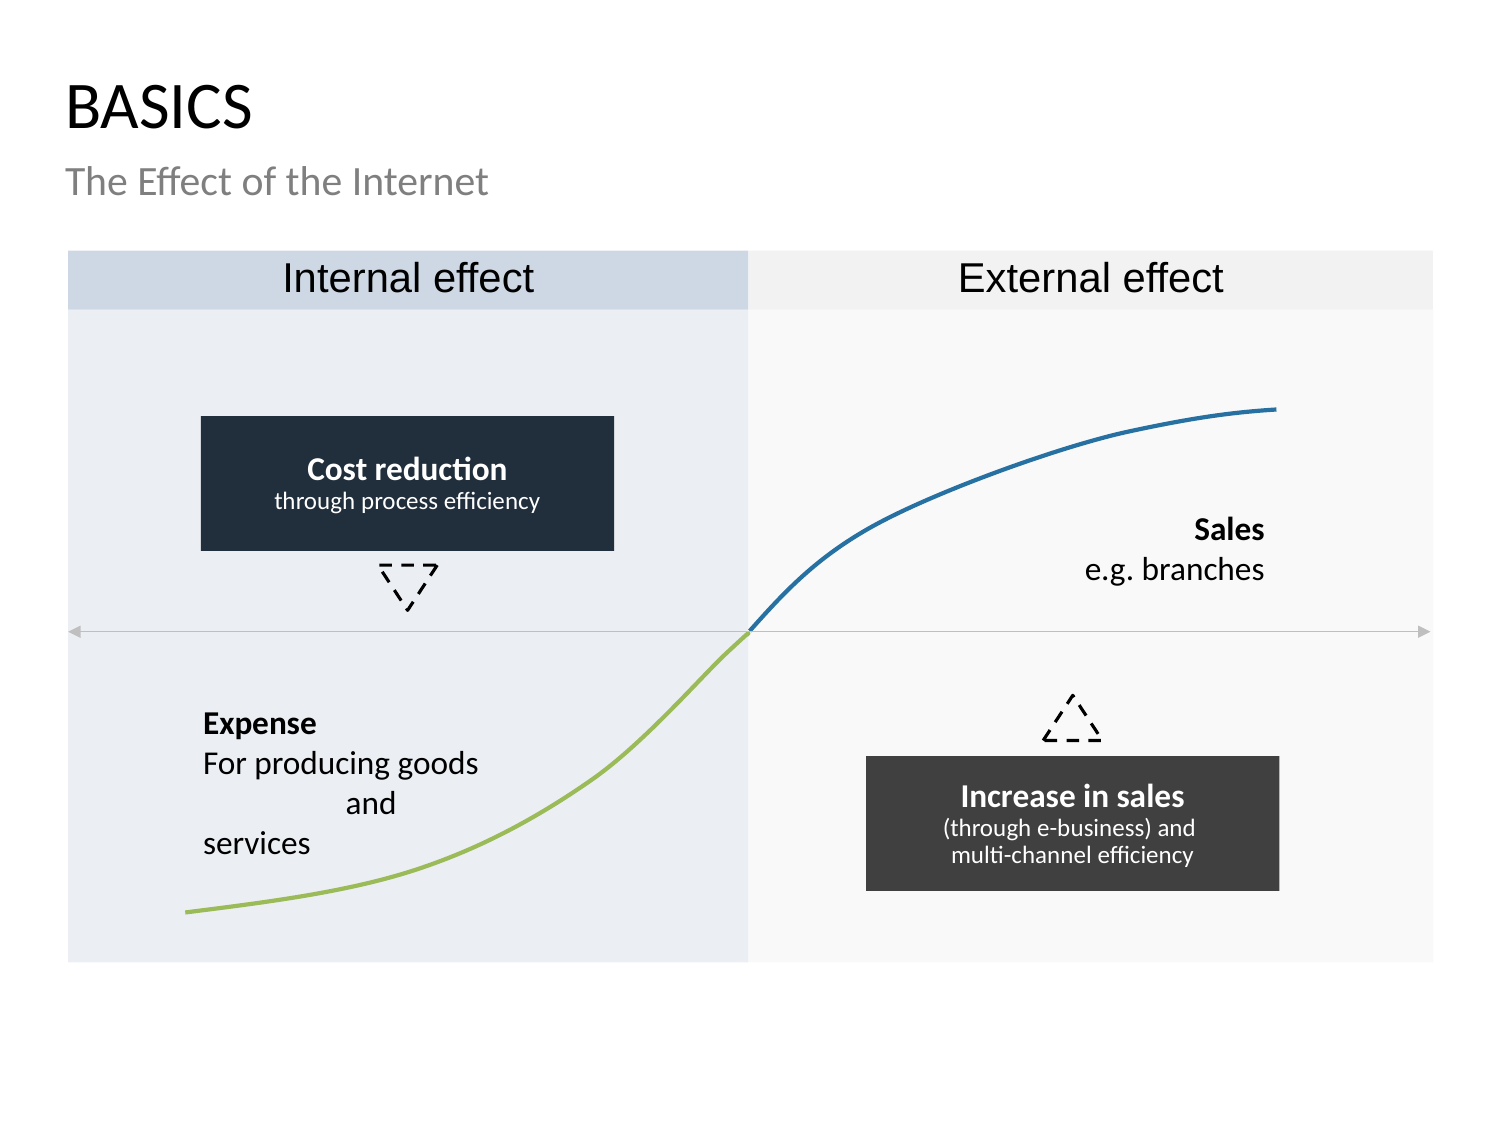

# BASICS
The Effect of the Internet
External effect
Internal effect

Cost reduction
through process efficiency
Sales
e.g. branches

Expense
For producing goods                      and services

Increase in sales
(through e-business) and
multi-channel efficiency